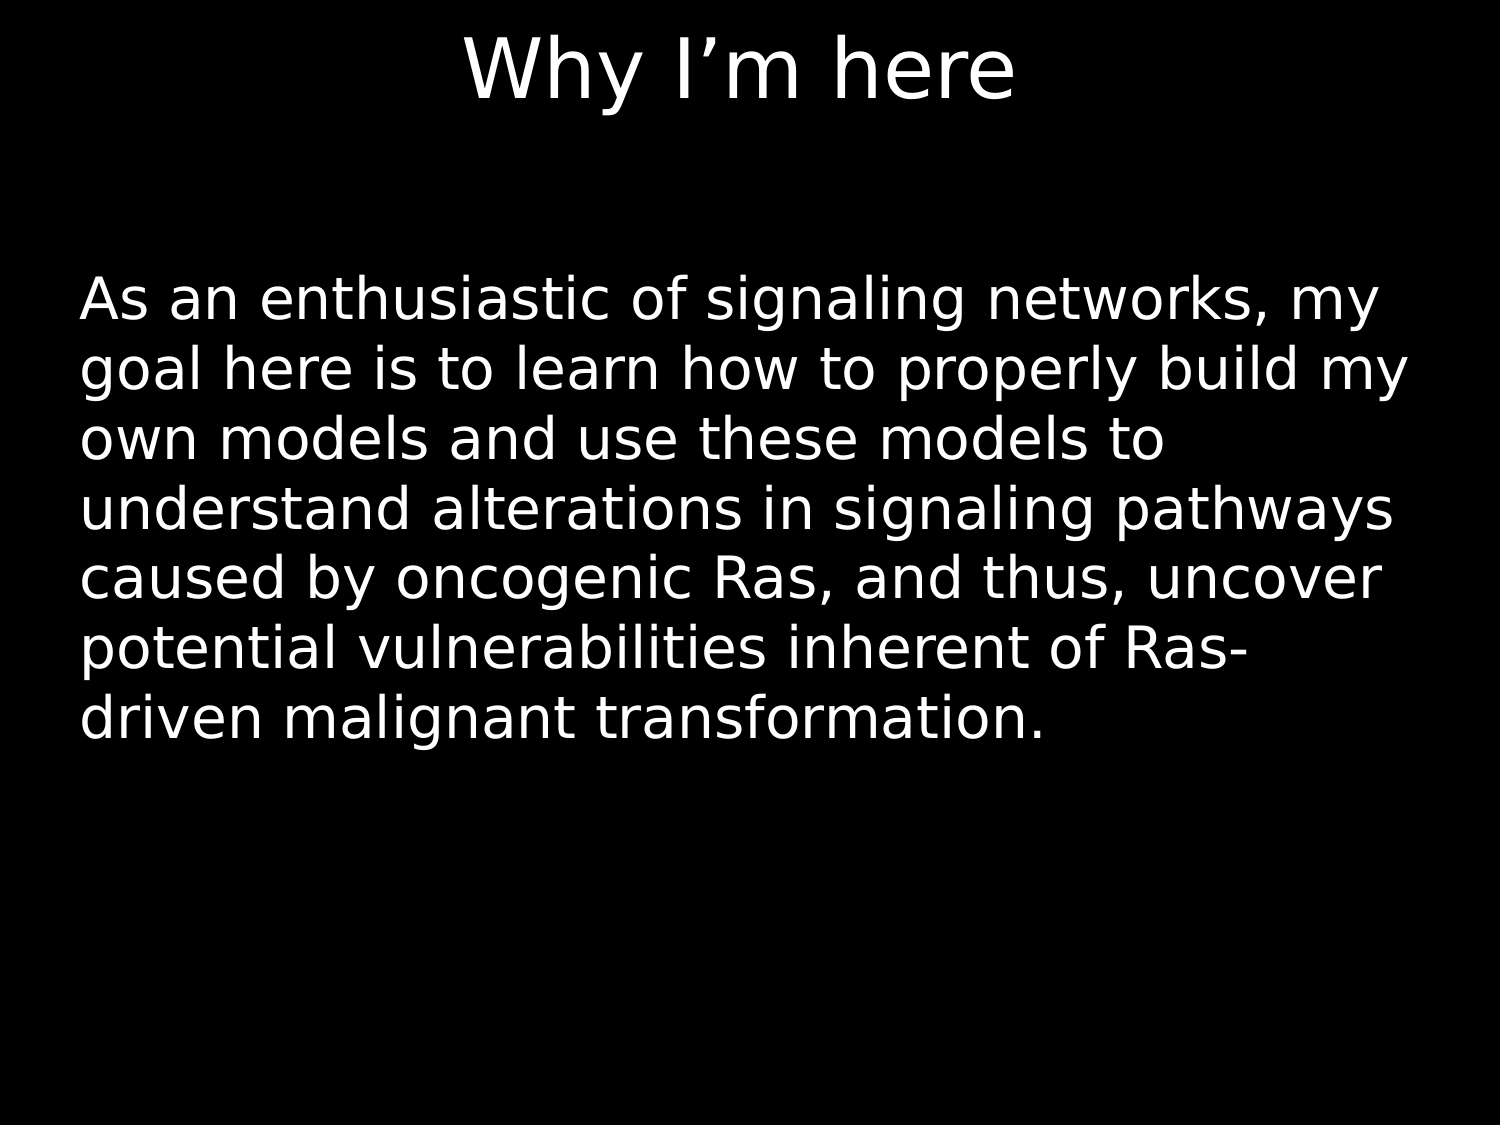

# Why I’m here
As an enthusiastic of signaling networks, my goal here is to learn how to properly build my own models and use these models to understand alterations in signaling pathways caused by oncogenic Ras, and thus, uncover potential vulnerabilities inherent of Ras-driven malignant transformation.